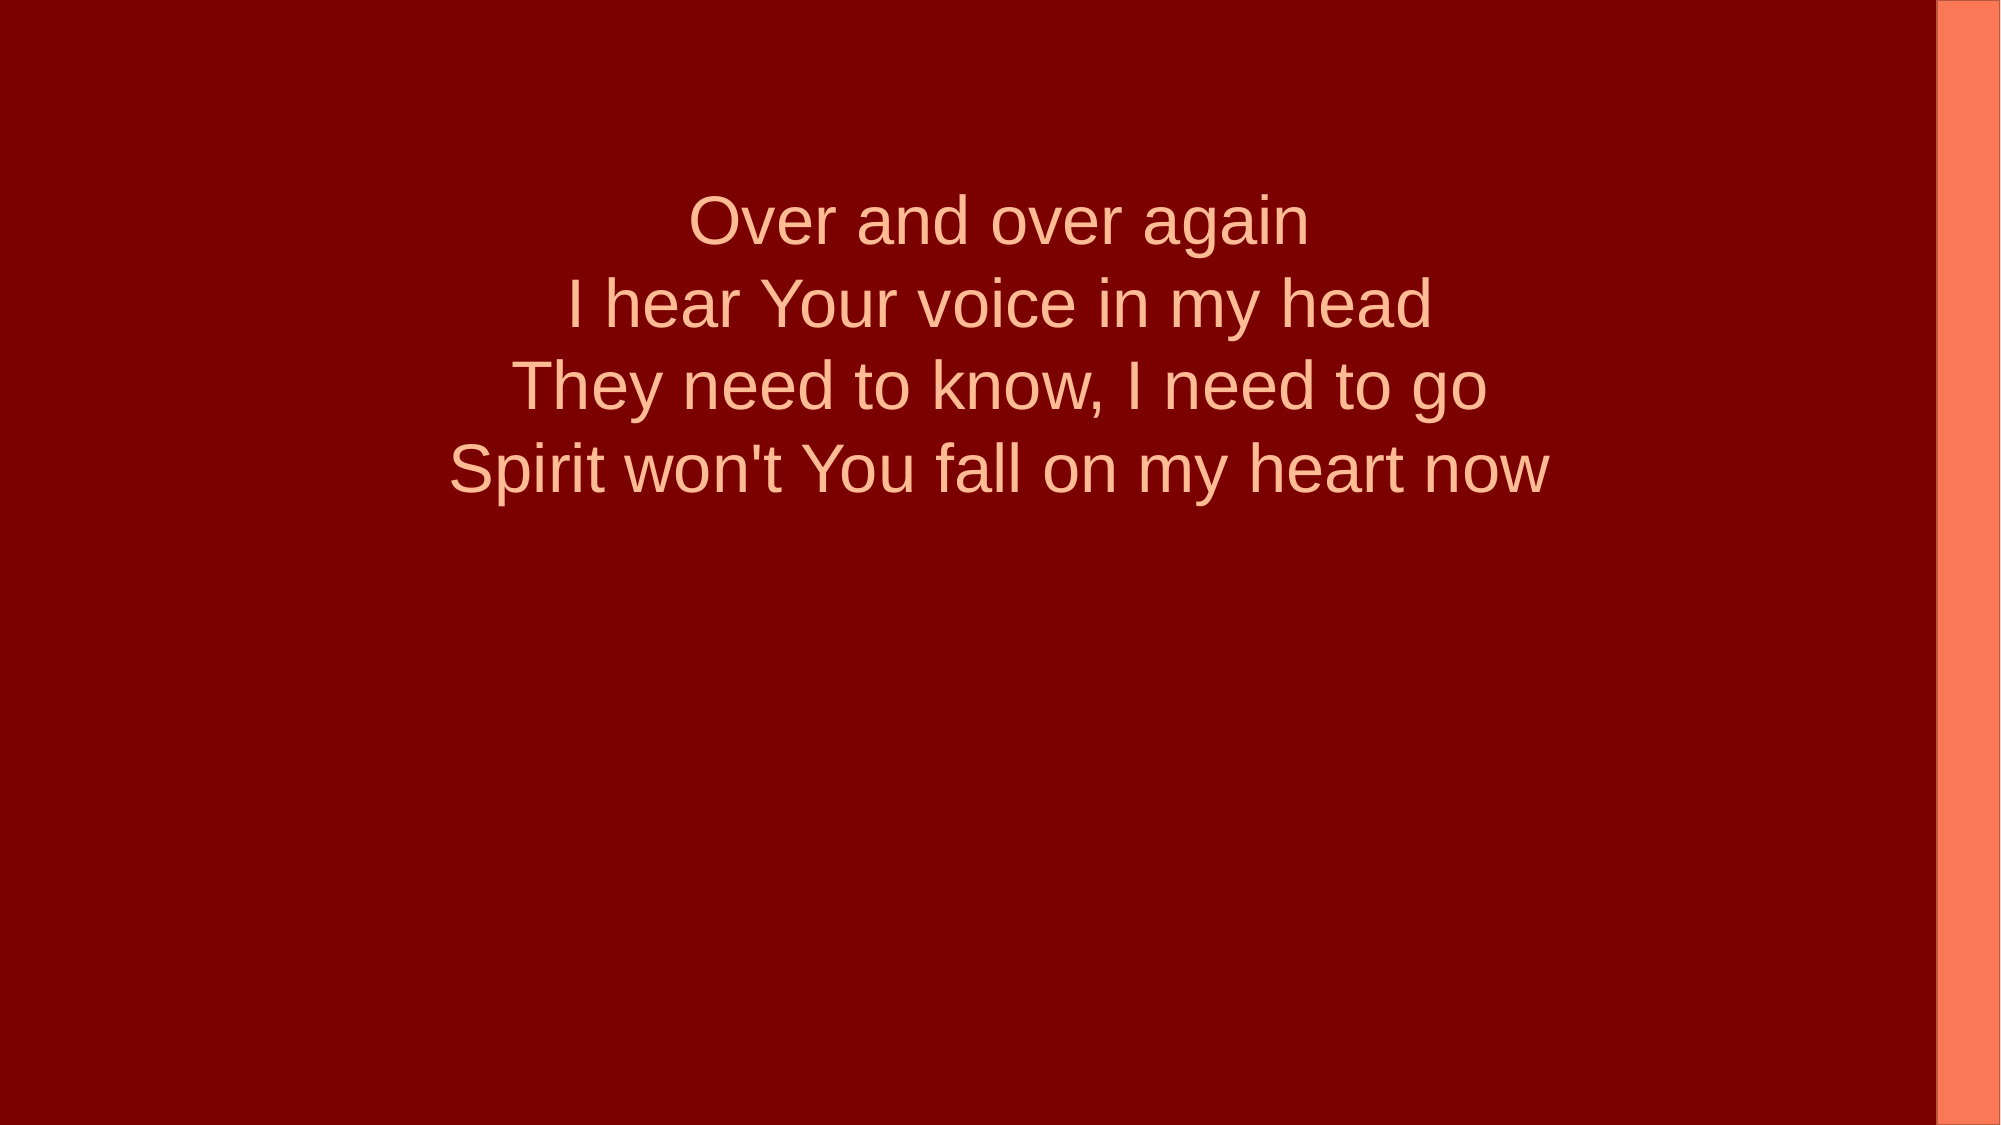

Over and over again
I hear Your voice in my head
They need to know, I need to go
Spirit won't You fall on my heart now